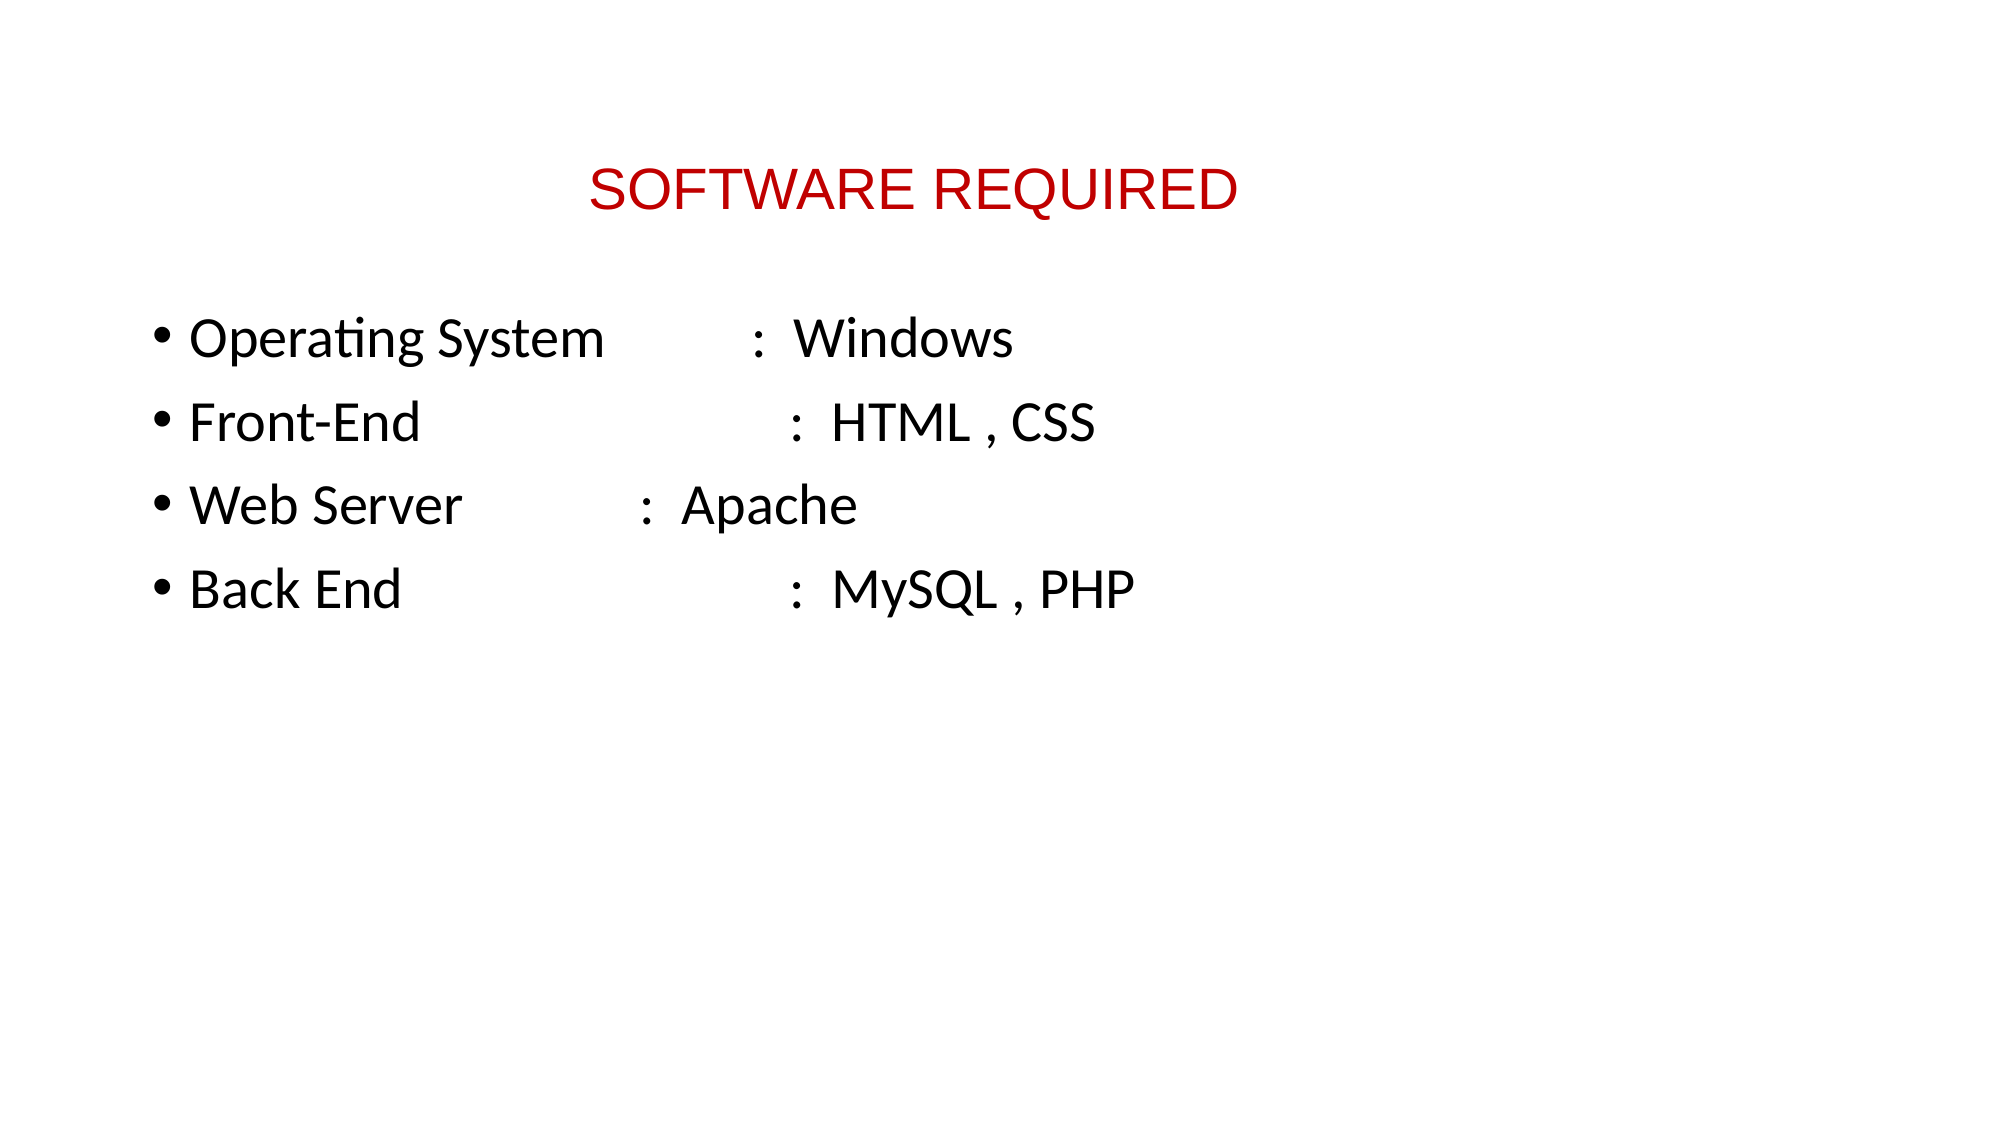

# SOFTWARE REQUIRED
Operating System           :  Windows
Front-End			:  HTML , CSS
Web Server		:  Apache
Back End			:  MySQL , PHP